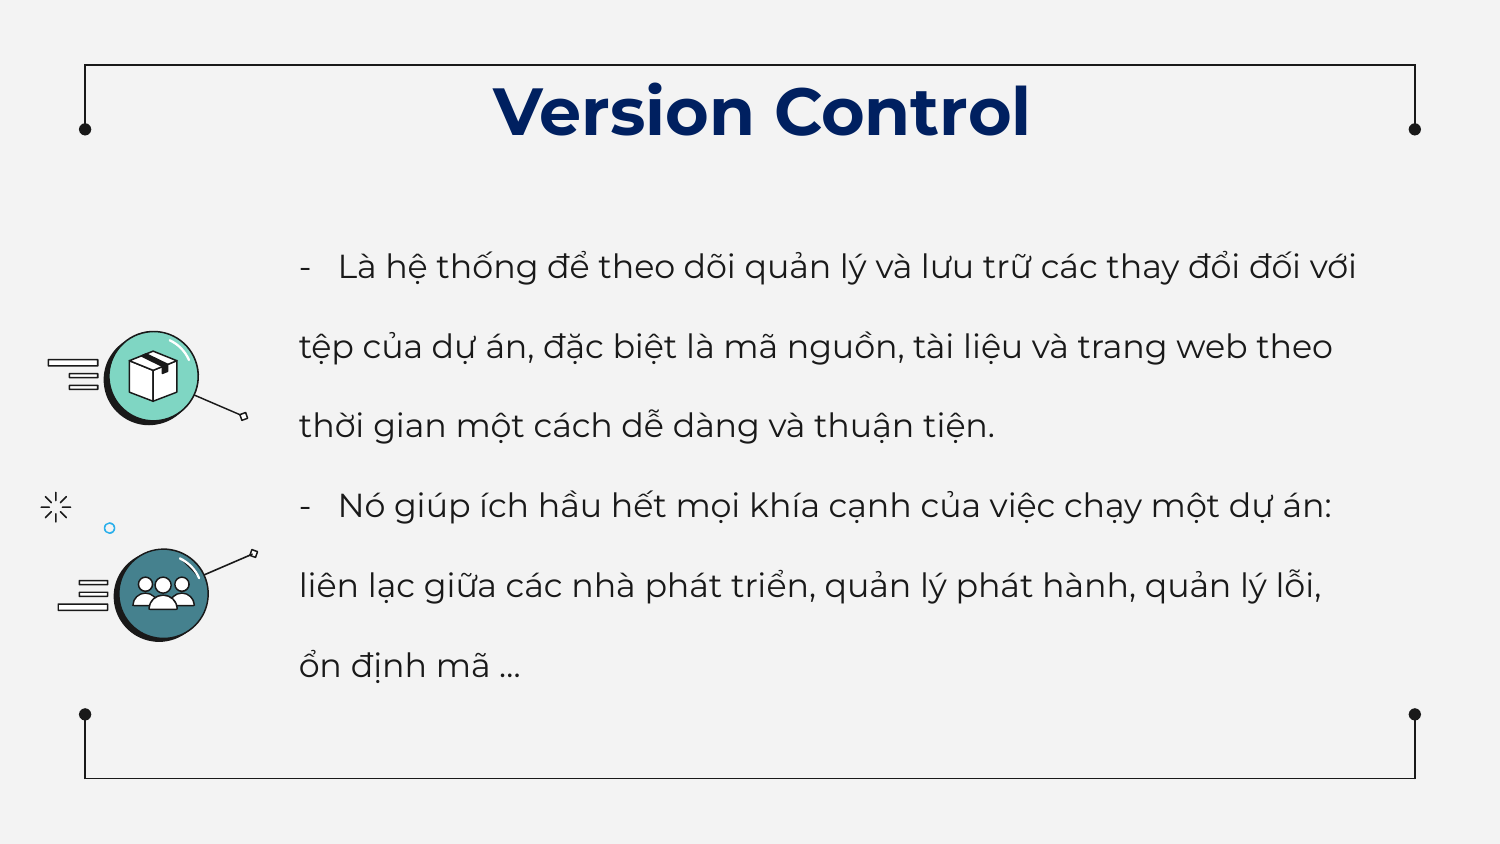

# Version Control
-   Là hệ thống để theo dõi quản lý và lưu trữ các thay đổi đối với
tệp của dự án, đặc biệt là mã nguồn, tài liệu và trang web theo
thời gian một cách dễ dàng và thuận tiện.
-   Nó giúp ích hầu hết mọi khía cạnh của việc chạy một dự án:
liên lạc giữa các nhà phát triển, quản lý phát hành, quản lý lỗi,
ổn định mã …